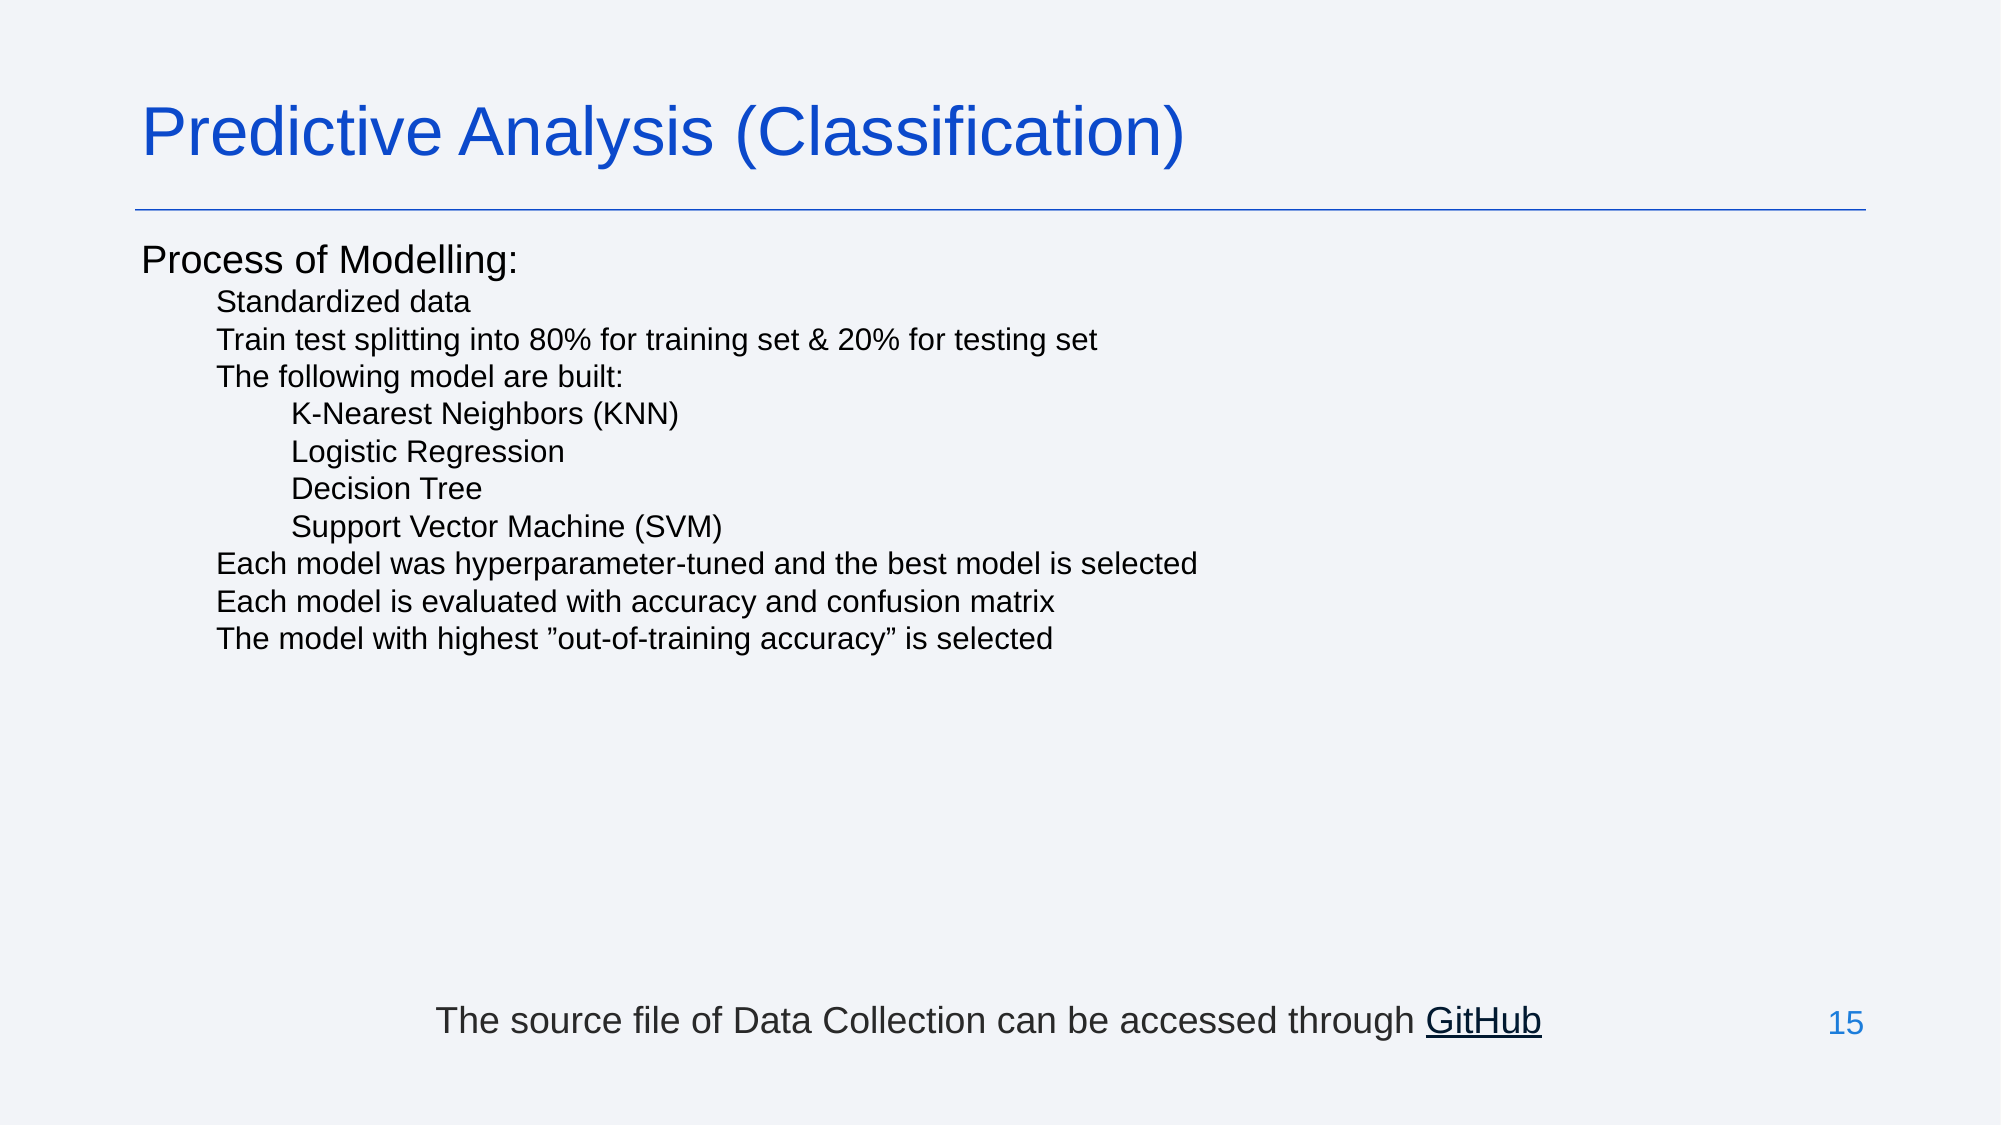

Predictive Analysis (Classification)
Process of Modelling:
Standardized data
Train test splitting into 80% for training set & 20% for testing set
The following model are built:
K-Nearest Neighbors (KNN)
Logistic Regression
Decision Tree
Support Vector Machine (SVM)
Each model was hyperparameter-tuned and the best model is selected
Each model is evaluated with accuracy and confusion matrix
The model with highest ”out-of-training accuracy” is selected
The source file of Data Collection can be accessed through GitHub
15